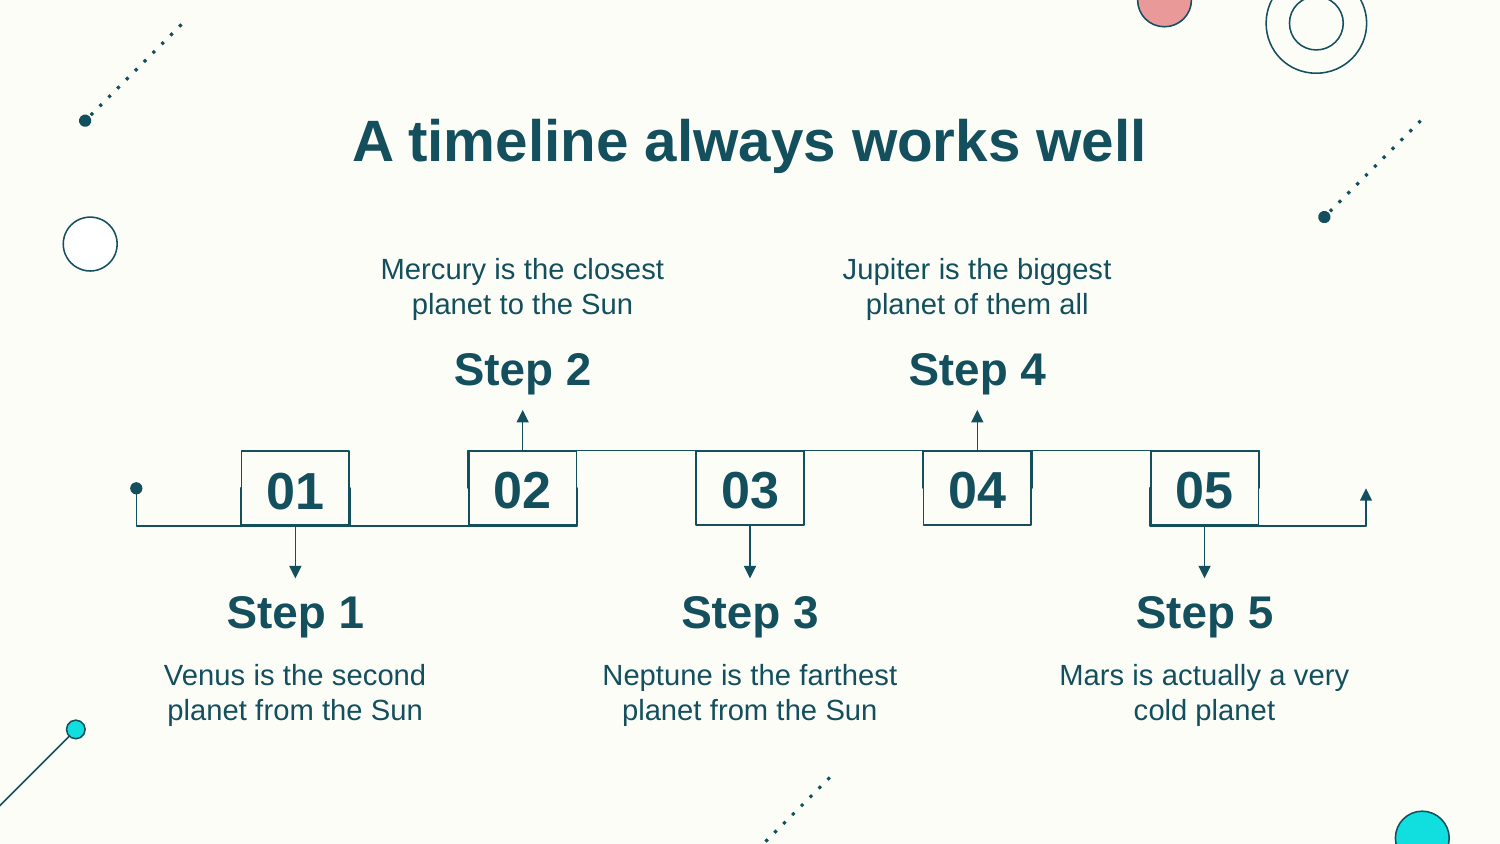

# A timeline always works well
Mercury is the closest planet to the Sun
Jupiter is the biggest planet of them all
Step 2
Step 4
03
05
02
04
01
Step 5
Step 3
Step 1
Mars is actually a very cold planet
Venus is the second planet from the Sun
Neptune is the farthest planet from the Sun